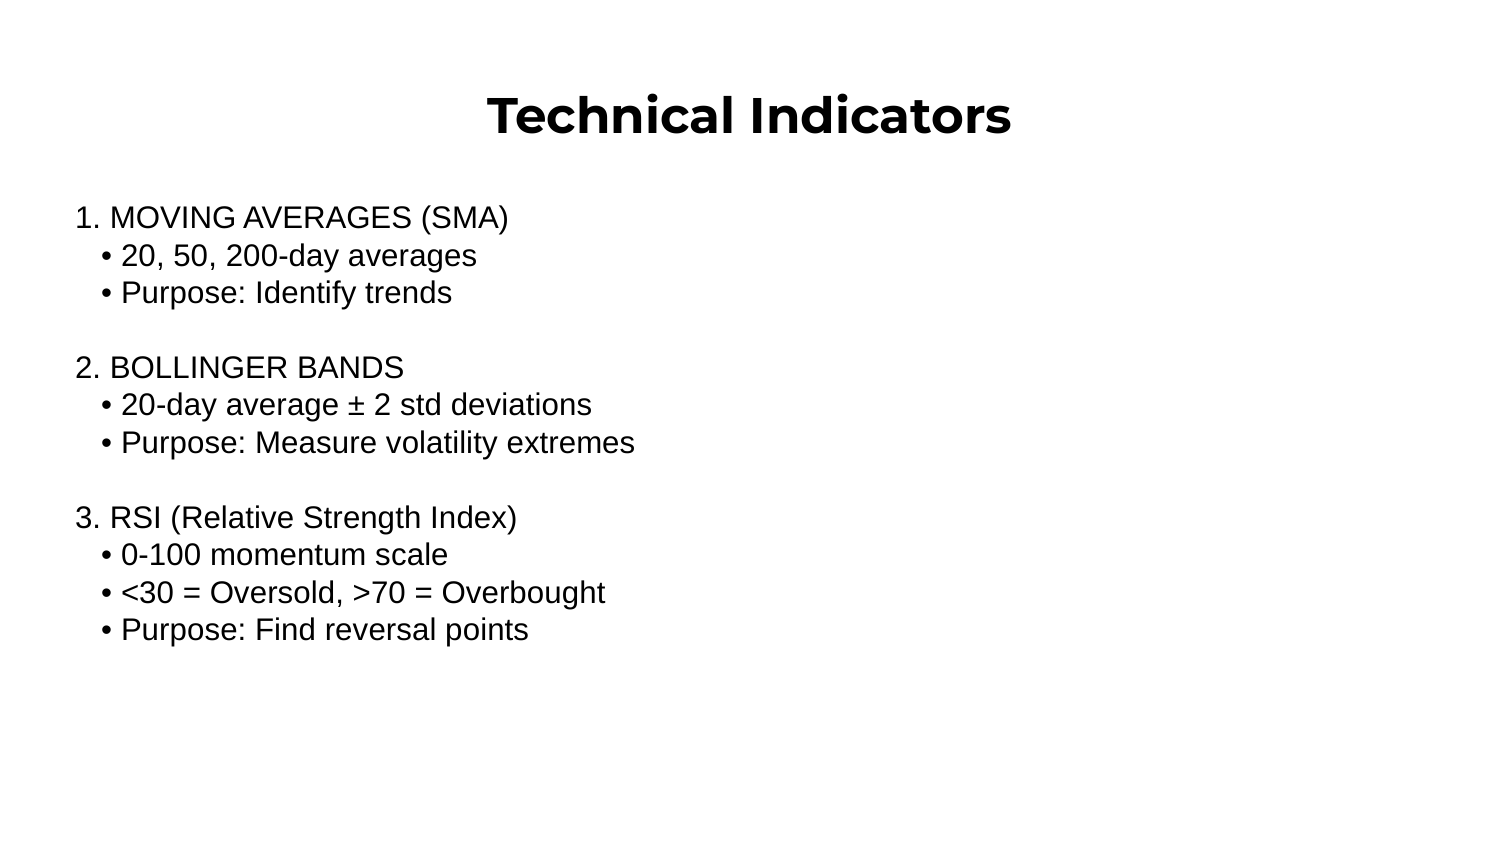

# Technical Indicators
1. MOVING AVERAGES (SMA)
   • 20, 50, 200-day averages
   • Purpose: Identify trends

2. BOLLINGER BANDS
   • 20-day average ± 2 std deviations
   • Purpose: Measure volatility extremes

3. RSI (Relative Strength Index)
   • 0-100 momentum scale
   • <30 = Oversold, >70 = Overbought
   • Purpose: Find reversal points